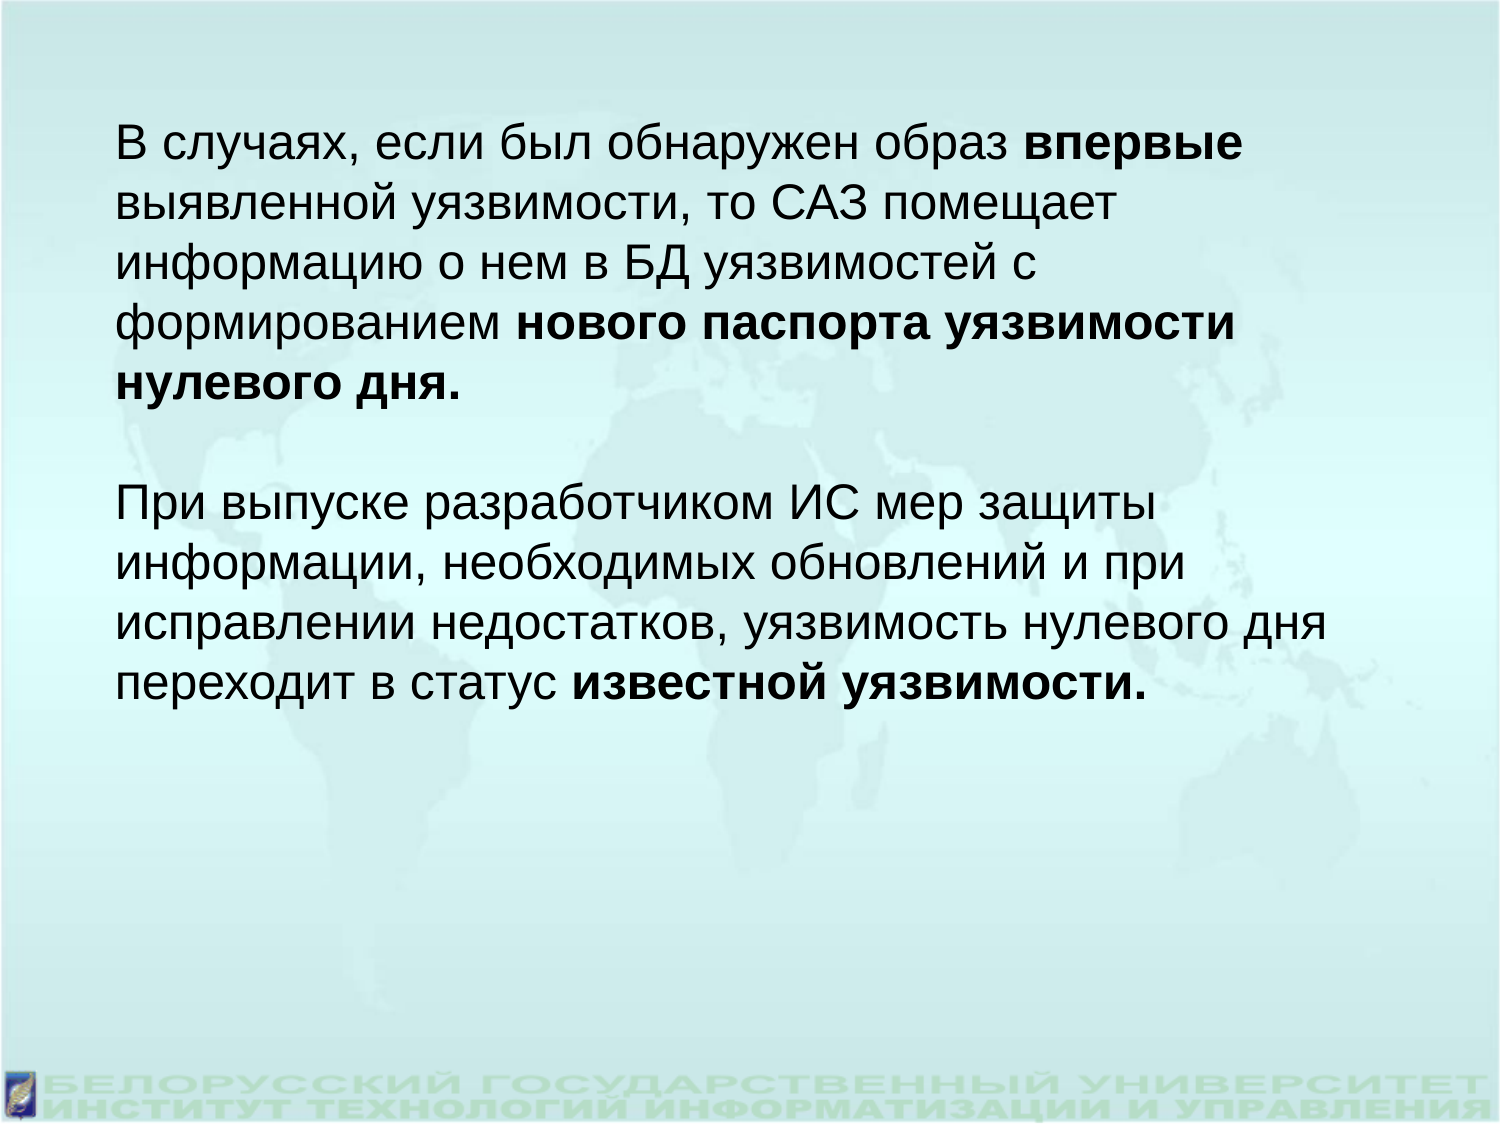

В случаях, если был обнаружен образ впервые выявленной уязвимости, то САЗ помещает информацию о нем в БД уязвимостей с формированием нового паспорта уязвимости нулевого дня.

При выпуске разработчиком ИС мер защиты информации, необходимых обновлений и при исправлении недостатков, уязвимость нулевого дня переходит в статус известной уязвимости.